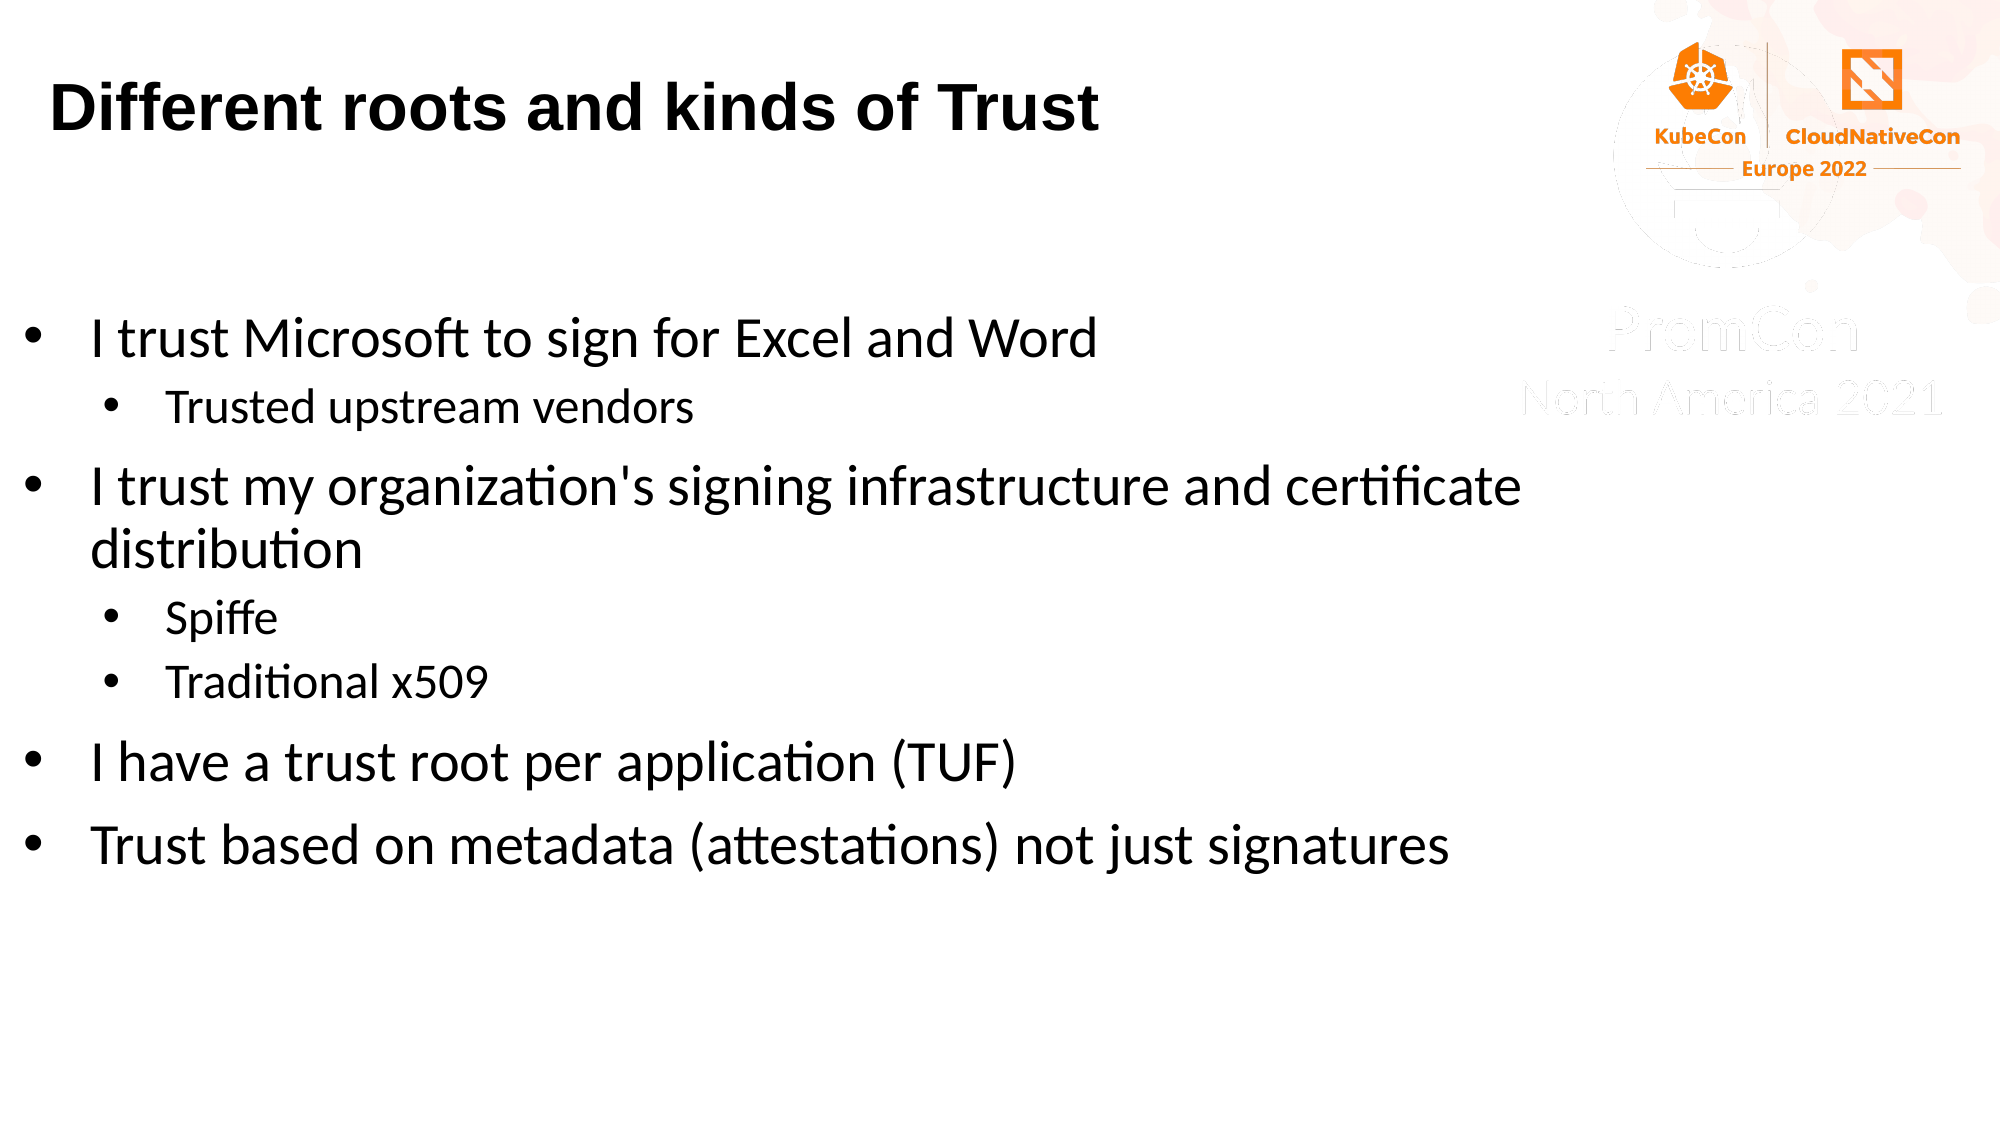

# Different roots and kinds of Trust
I trust Microsoft to sign for Excel and Word
Trusted upstream vendors
I trust my organization's signing infrastructure and certificate distribution
Spiffe
Traditional x509
I have a trust root per application (TUF)
Trust based on metadata (attestations) not just signatures